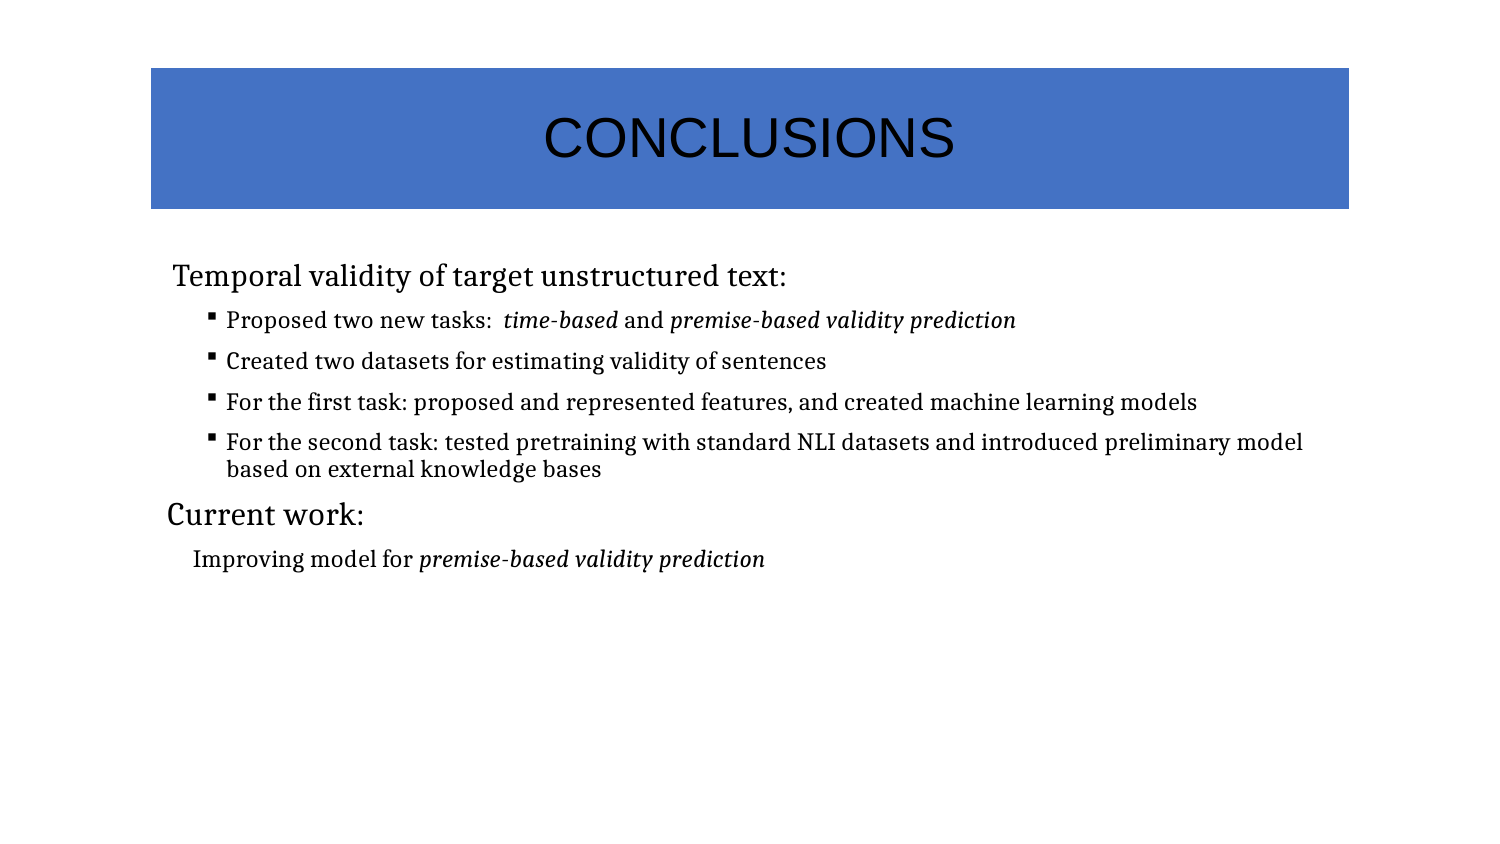

CONCLUSIONS
Temporal validity of target unstructured text:
Proposed two new tasks:  time-based and premise-based validity prediction
Created two datasets for estimating validity of sentences
For the first task: proposed and represented features, and created machine learning models
For the second task: tested pretraining with standard NLI datasets and introduced preliminary model based on external knowledge bases
Current work:
Improving model for premise-based validity prediction